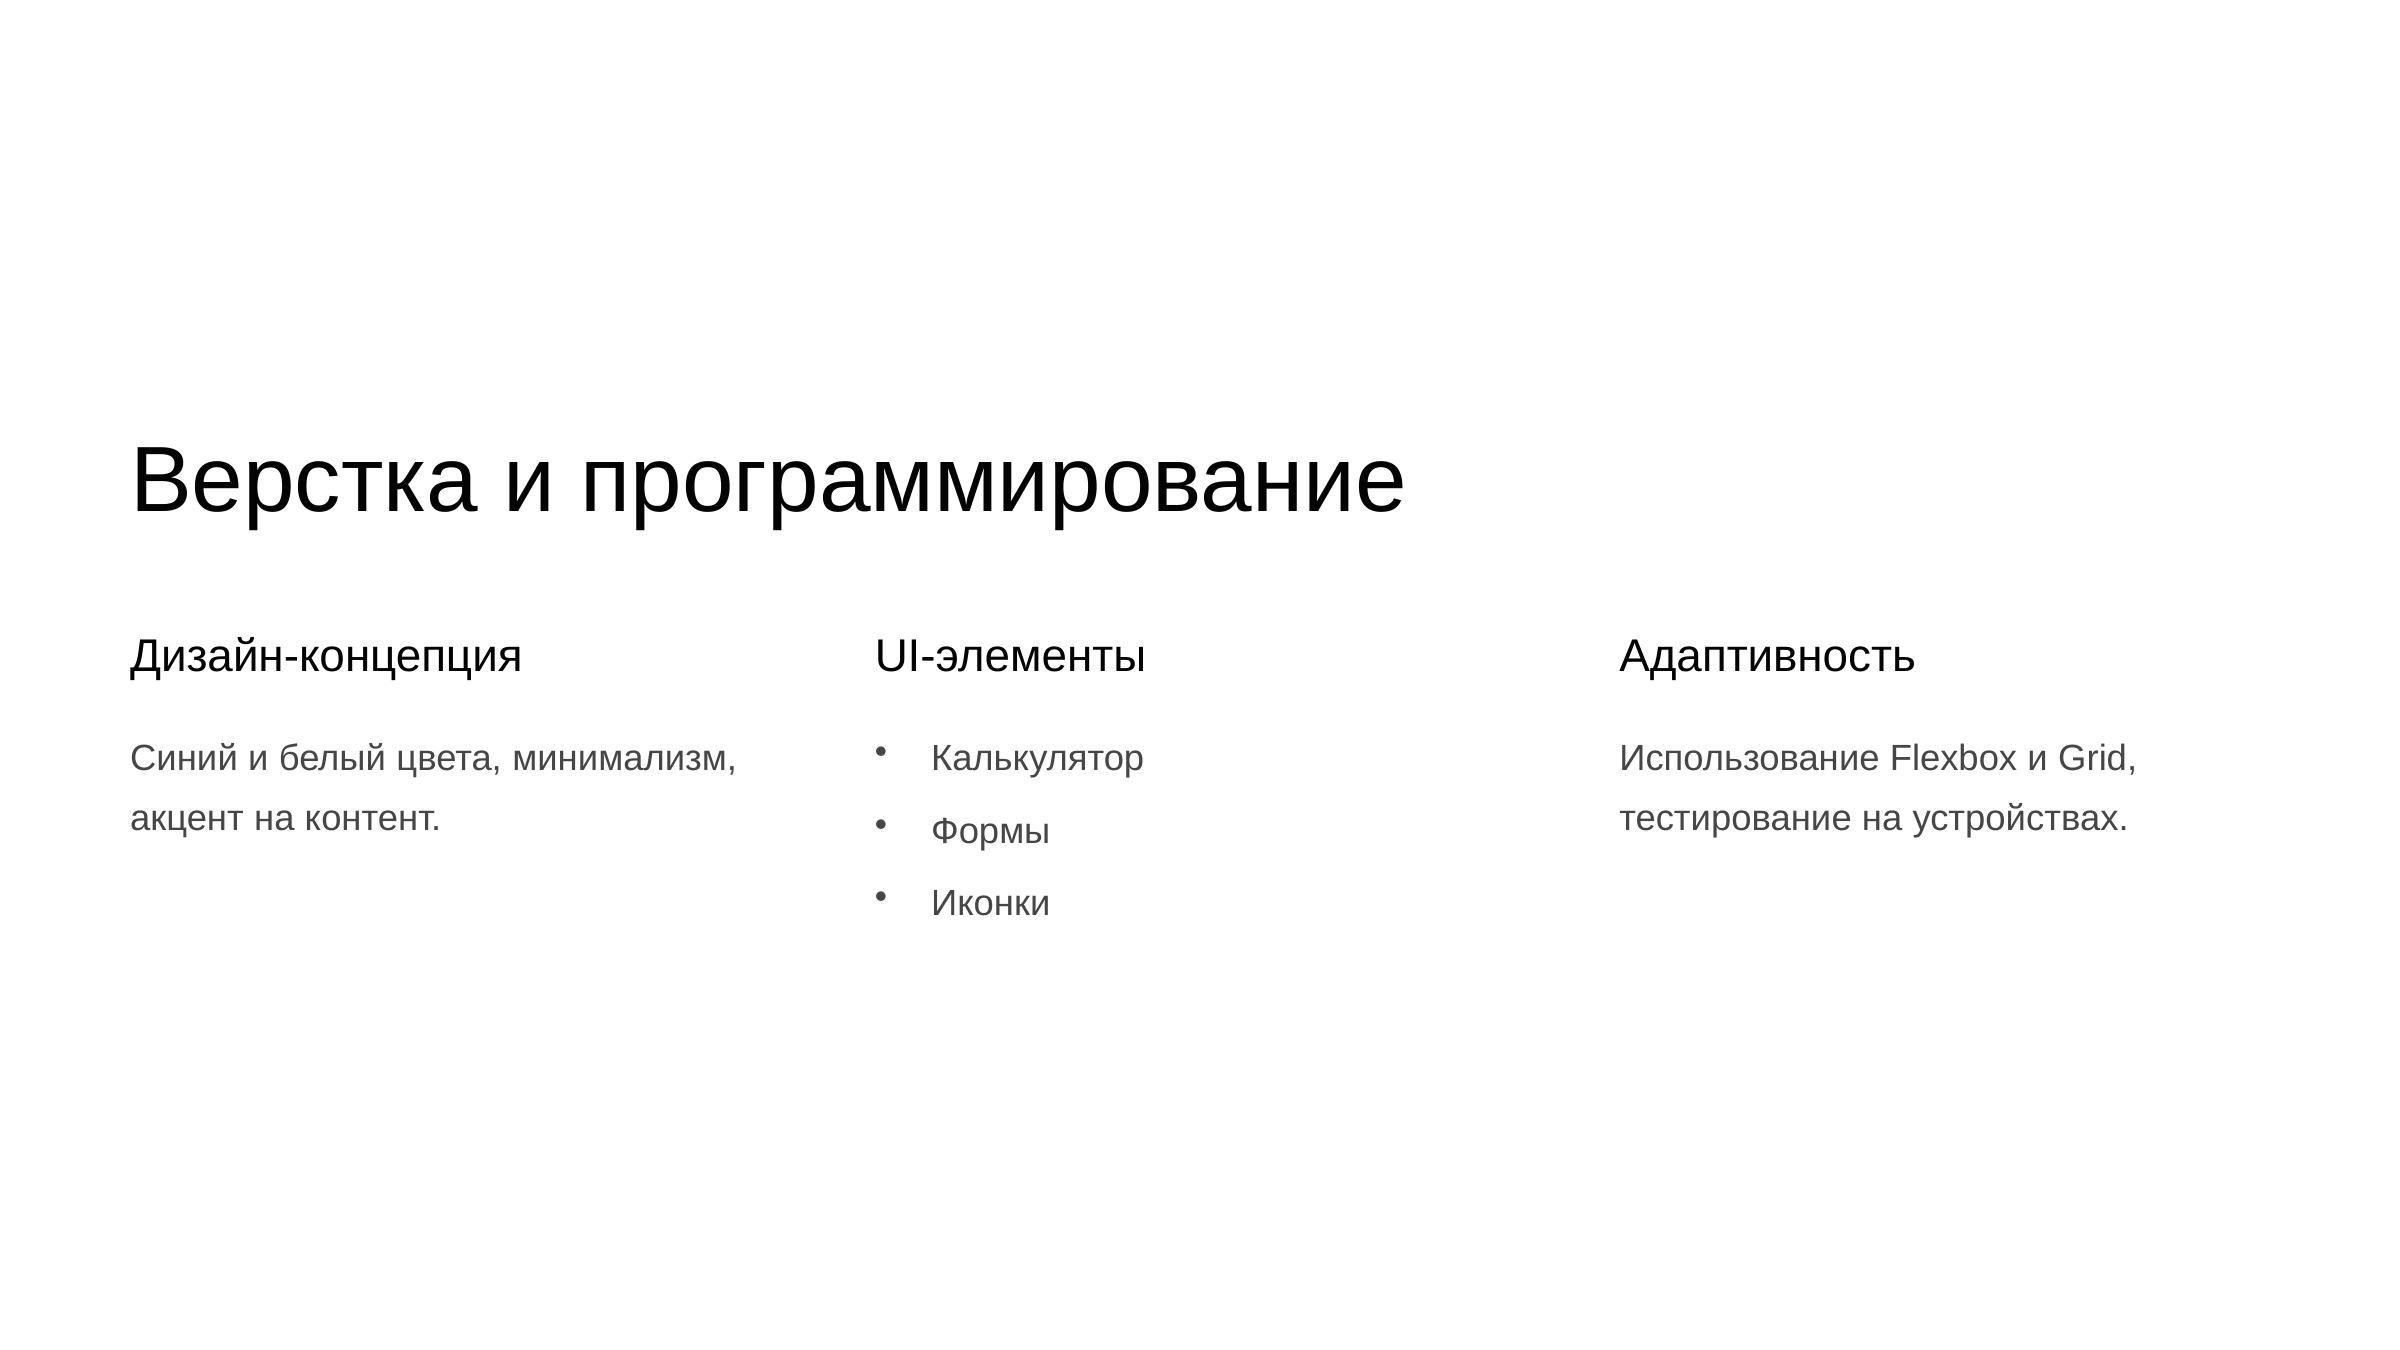

Верстка и программирование
Дизайн-концепция
UI-элементы
Адаптивность
Синий и белый цвета, минимализм, акцент на контент.
Калькулятор
Использование Flexbox и Grid, тестирование на устройствах.
Формы
Иконки